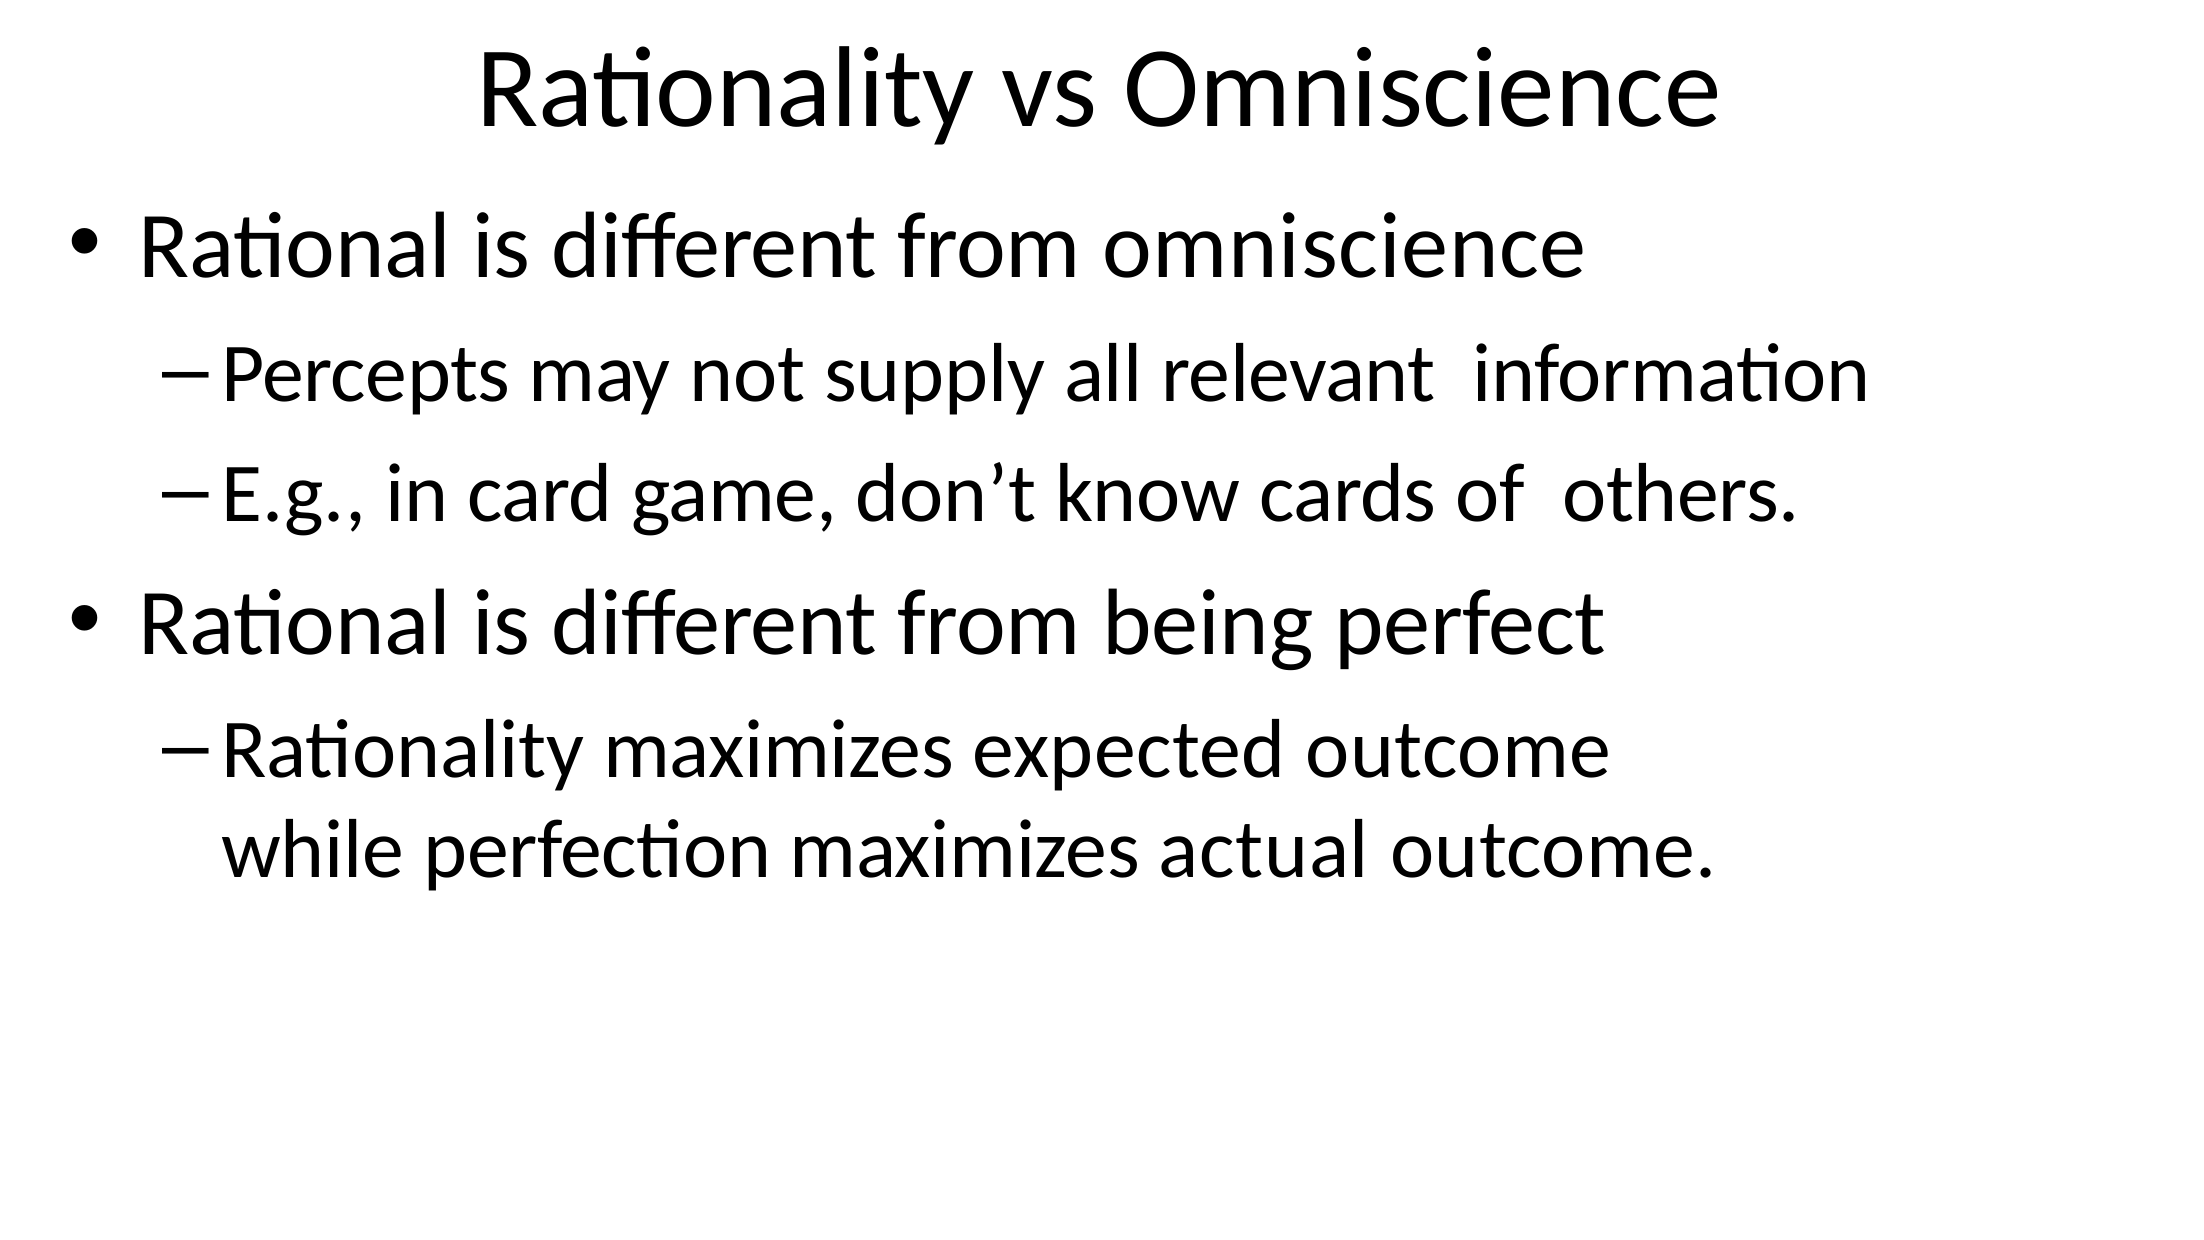

# Rationality vs Omniscience
Rational is different from omniscience
Percepts may not supply all relevant  information
E.g., in card game, don’t know cards of  others.
Rational is different from being perfect
Rationality maximizes expected outcome
while perfection maximizes actual outcome.